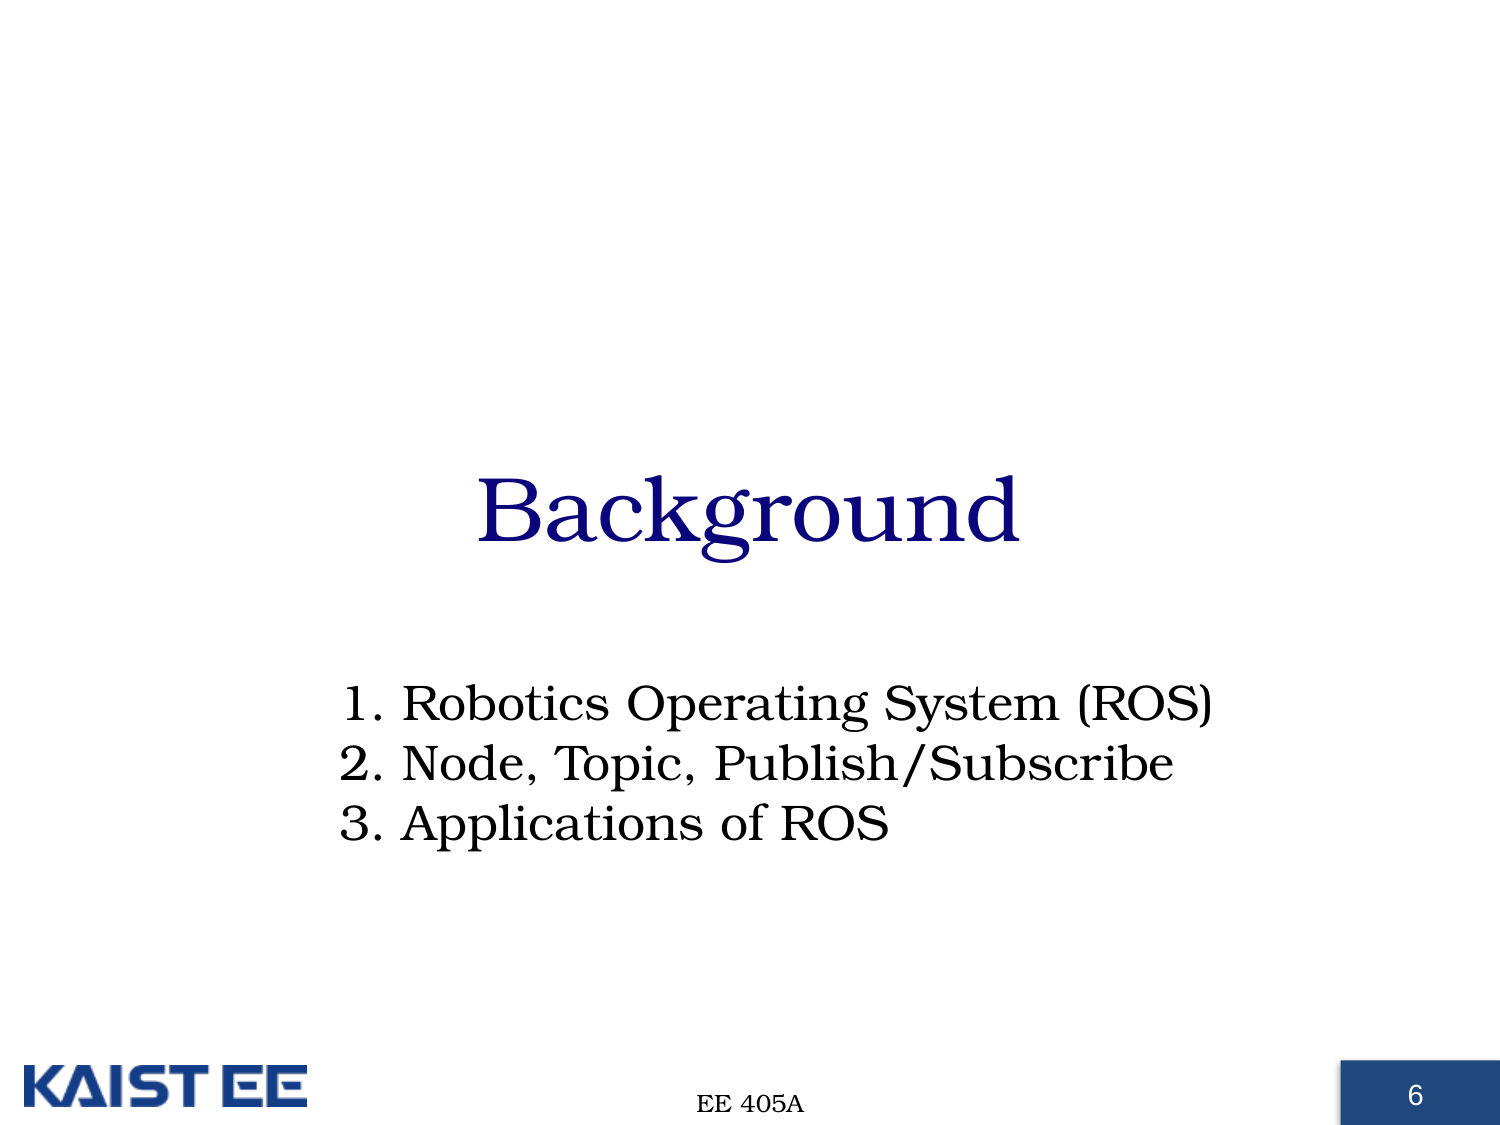

# Background
1. Robotics Operating System (ROS)
2. Node, Topic, Publish/Subscribe
3. Applications of ROS
EE 405A
6